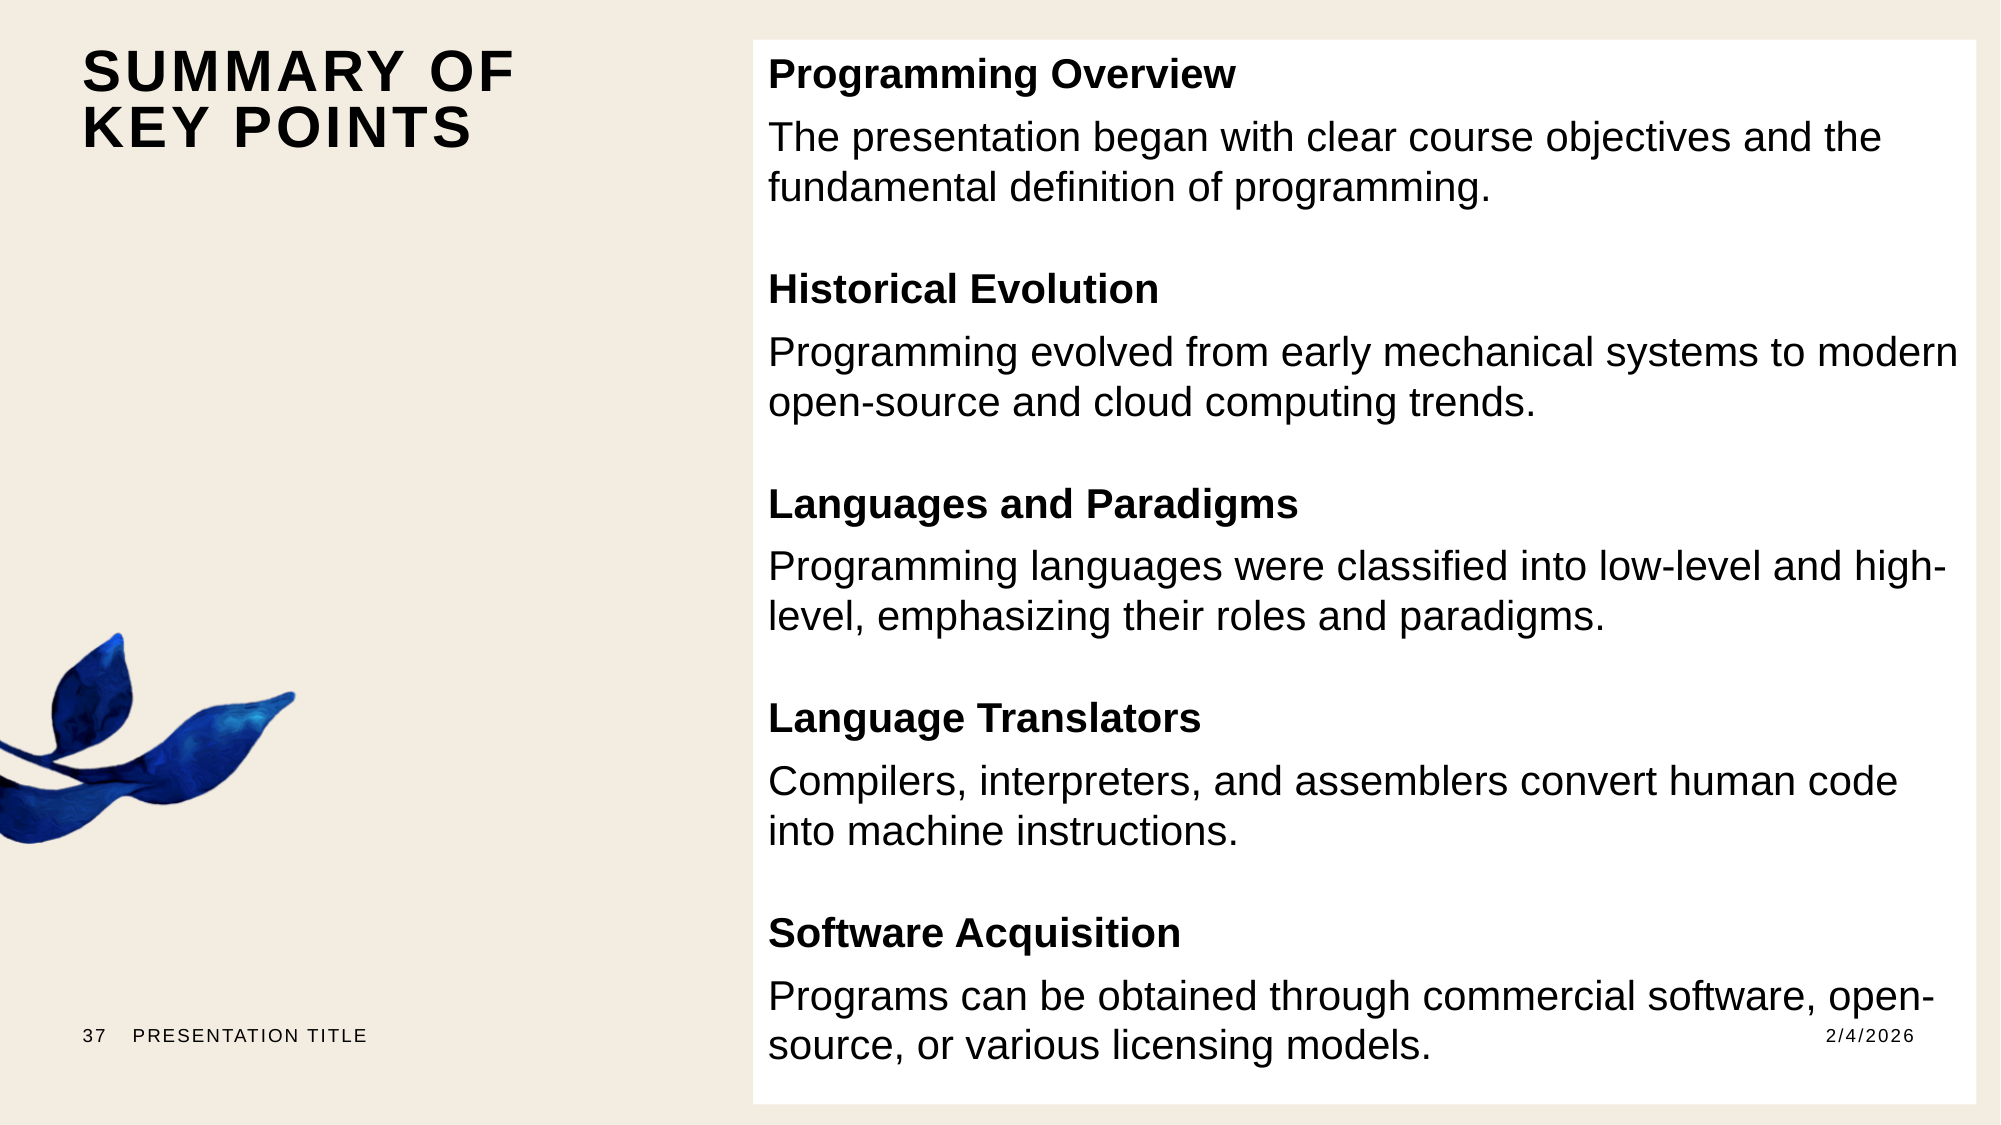

Programming Overview
The presentation began with clear course objectives and the fundamental definition of programming.
Historical Evolution
Programming evolved from early mechanical systems to modern open-source and cloud computing trends.
Languages and Paradigms
Programming languages were classified into low-level and high-level, emphasizing their roles and paradigms.
Language Translators
Compilers, interpreters, and assemblers convert human code into machine instructions.
Software Acquisition
Programs can be obtained through commercial software, open-source, or various licensing models.
# Summary of Key Points
37
Presentation title
2/4/2026